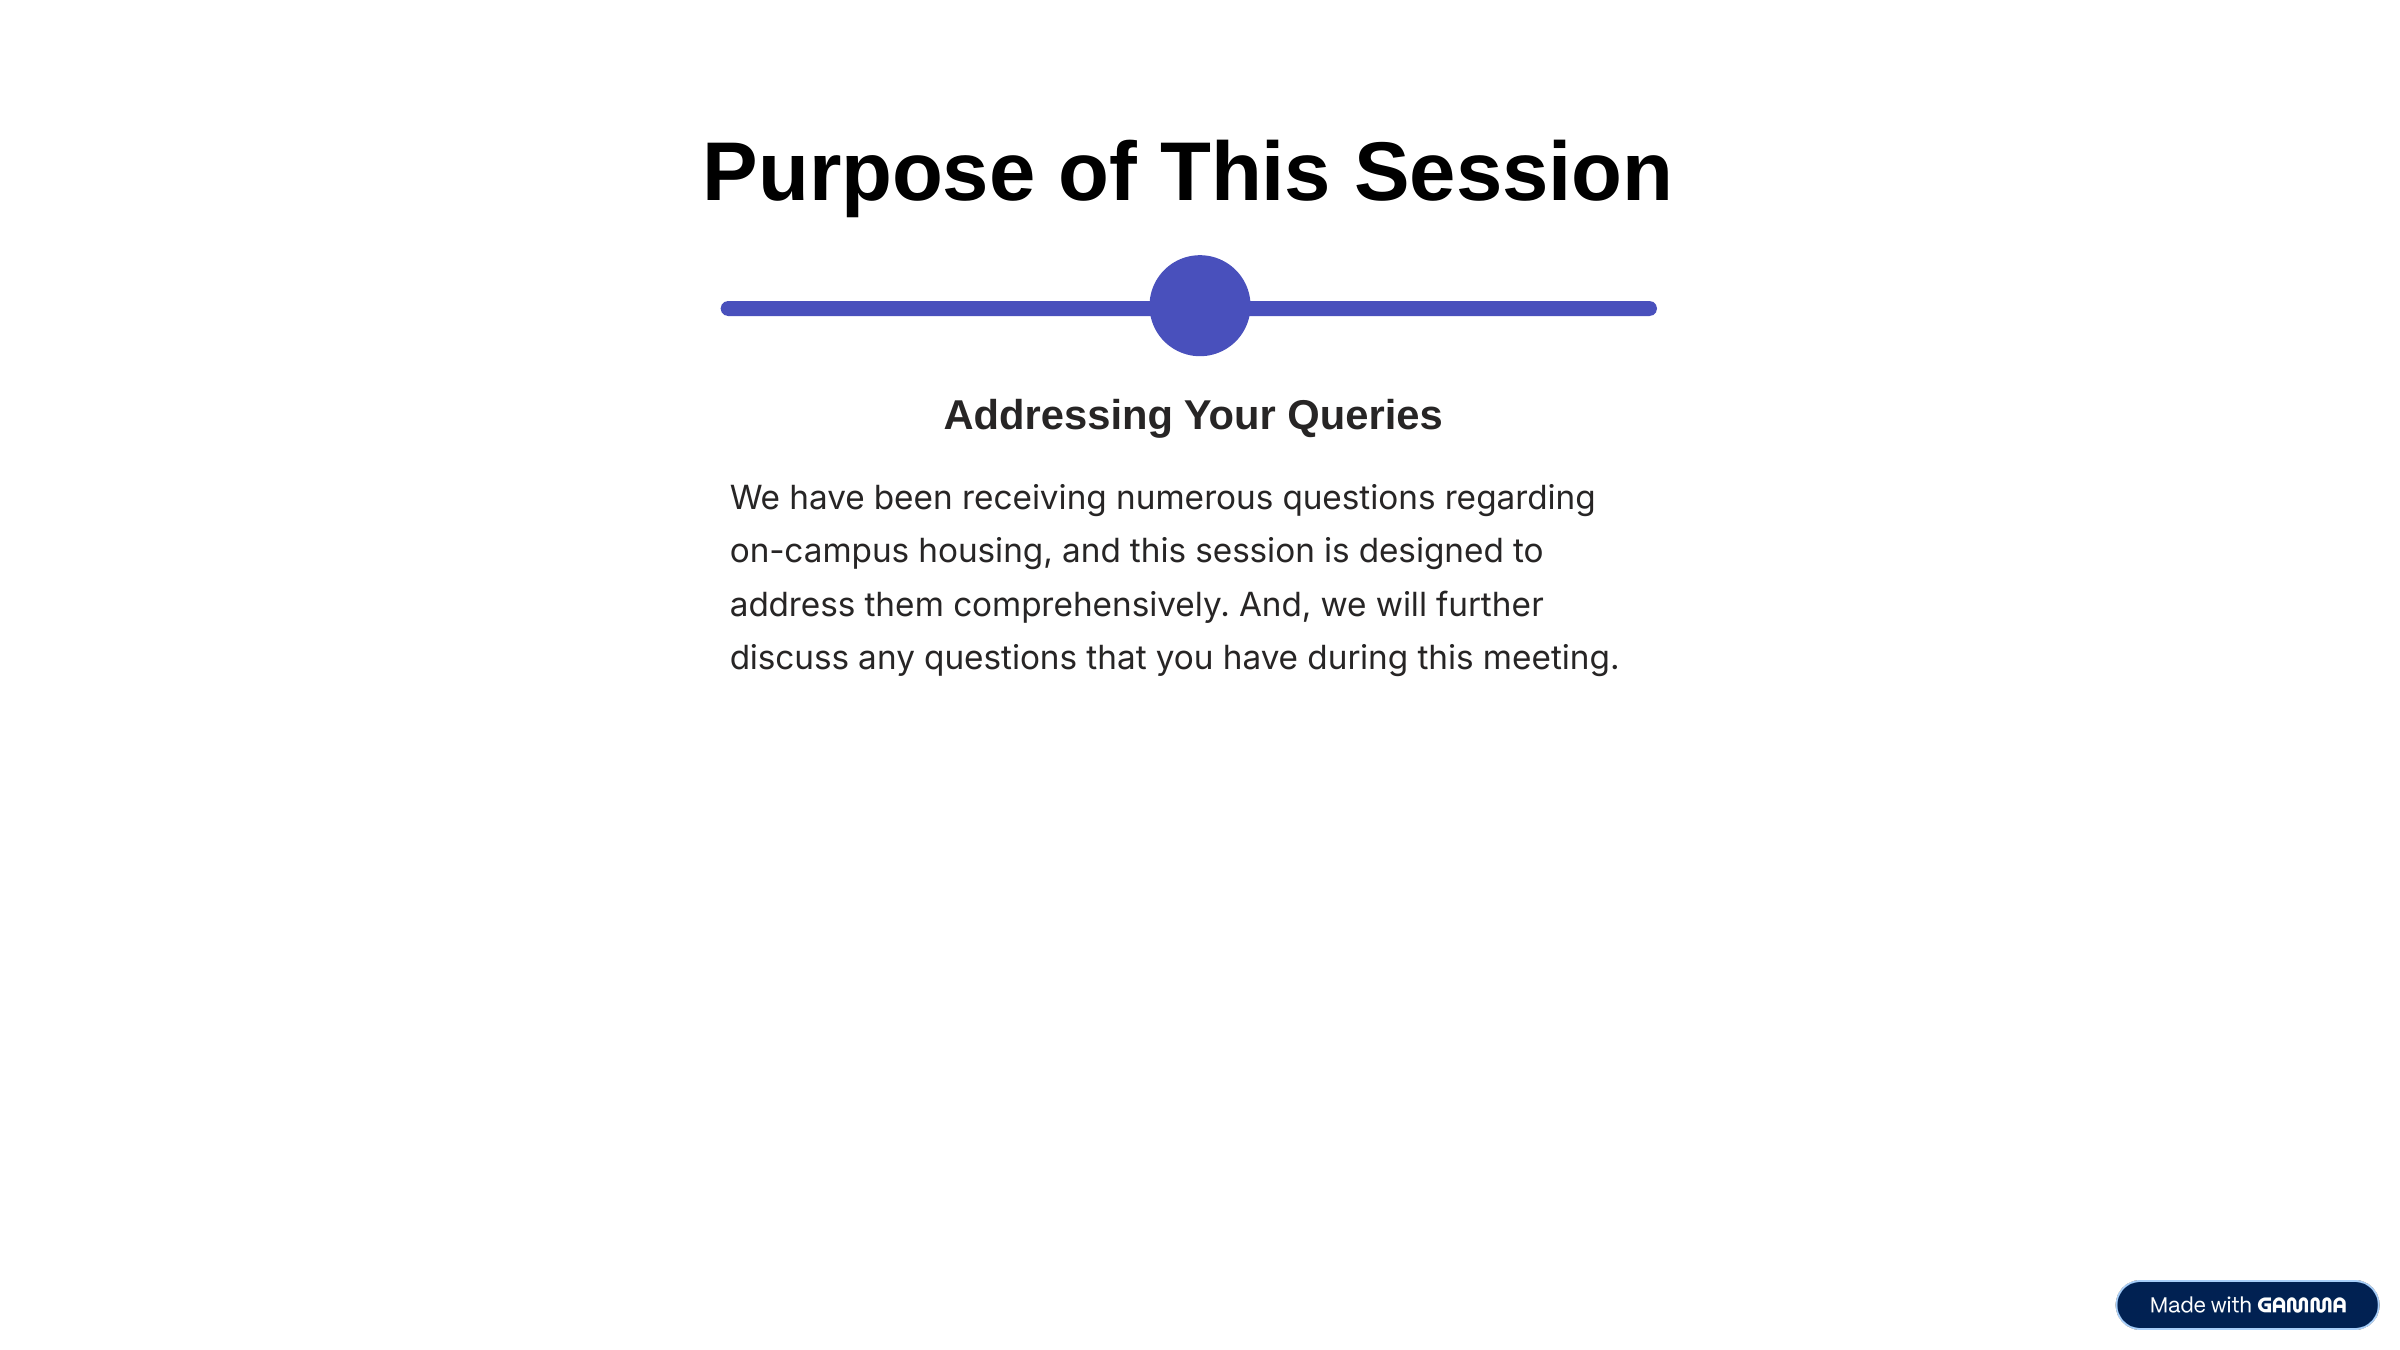

Purpose of This Session

2

Addressing Your Queries
We have been receiving numerous questions regarding on-campus housing, and this session is designed to address them comprehensively. And, we will further discuss any questions that you have during this meeting.